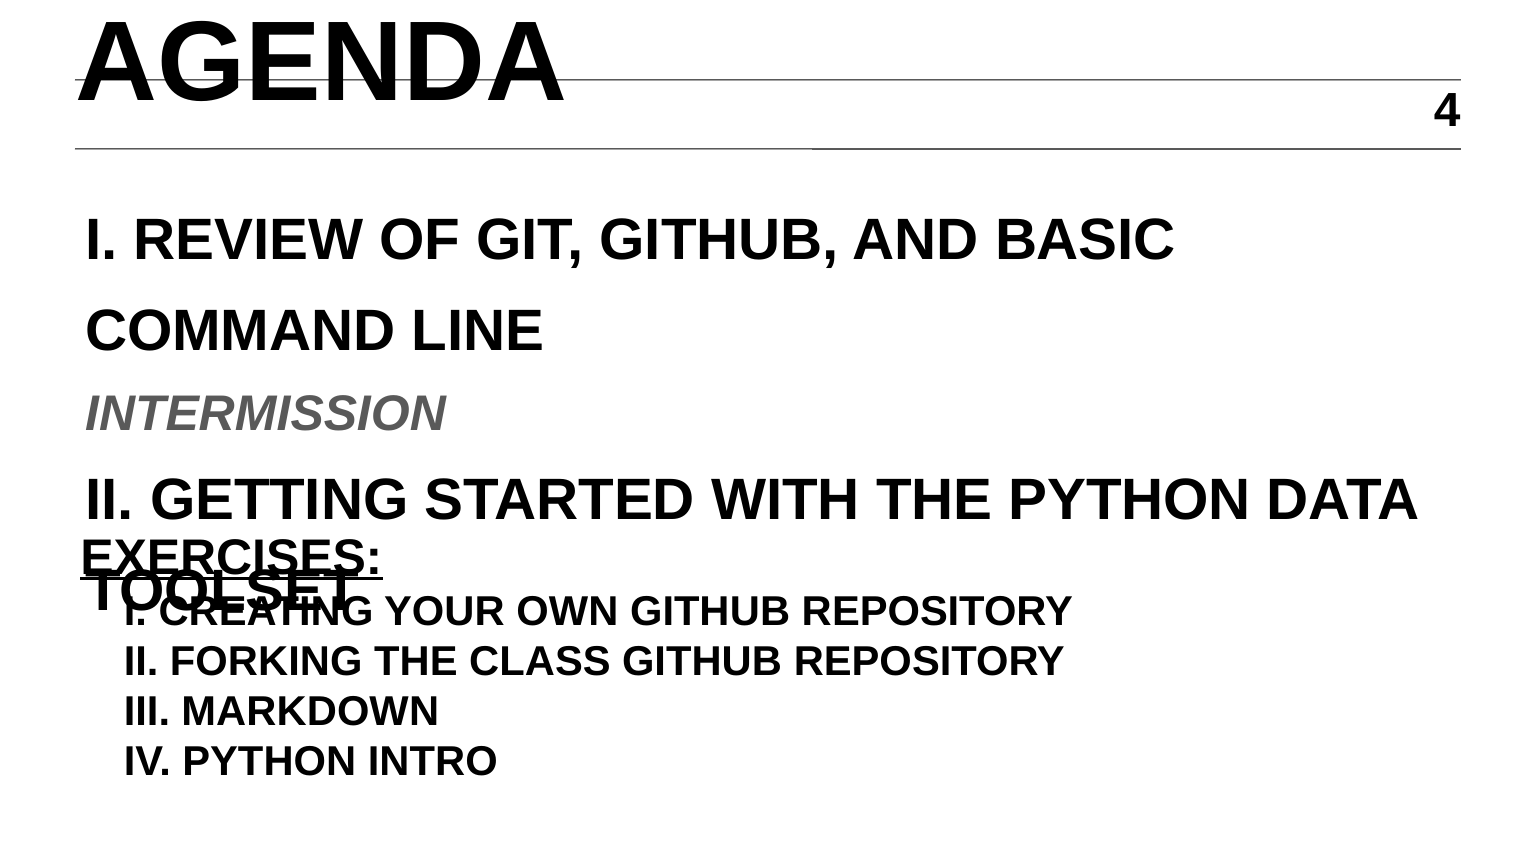

agenda

4
# I. review of git, github, and basic command line intermission iI. Getting started with the python data toolset
exercises:
I. Creating your own github repository
II. Forking the class github repository
III. Markdown
IV. Python intro